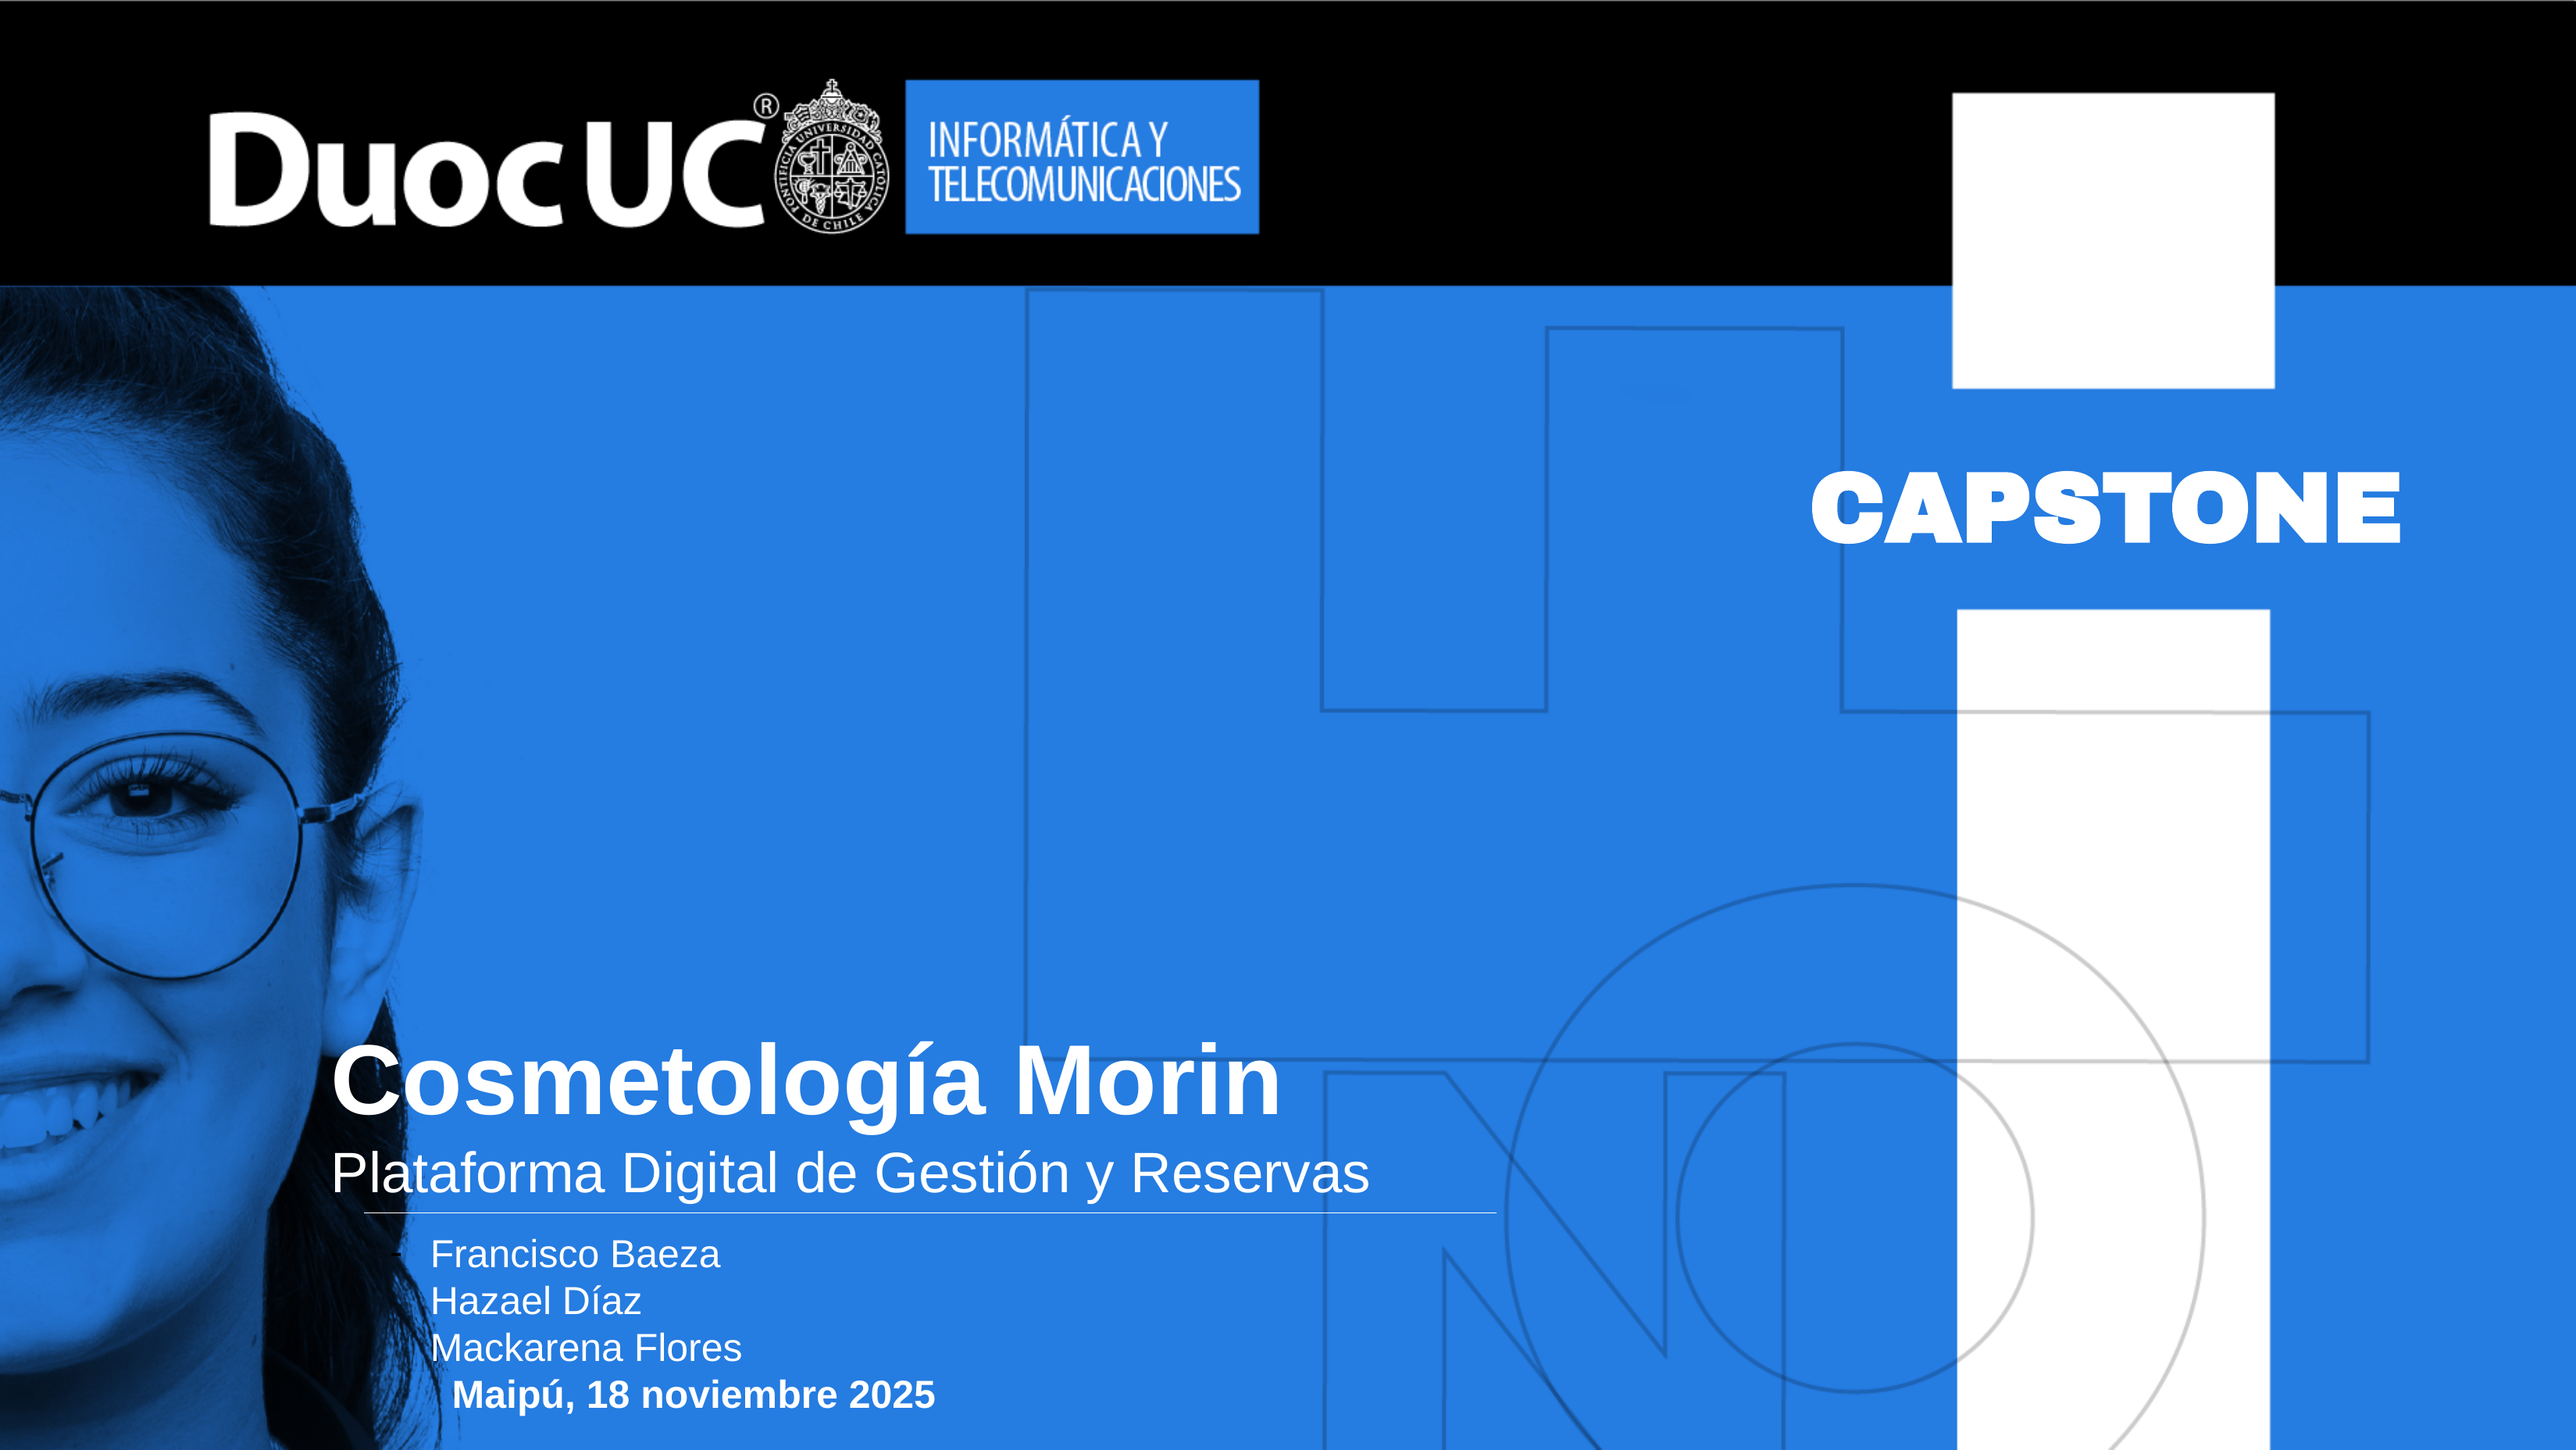

CAPSTONE
# Cosmetología Morin
Plataforma Digital de Gestión y Reservas
Francisco Baeza
Hazael Díaz
Mackarena Flores			                                    Maipú, 18 noviembre 2025